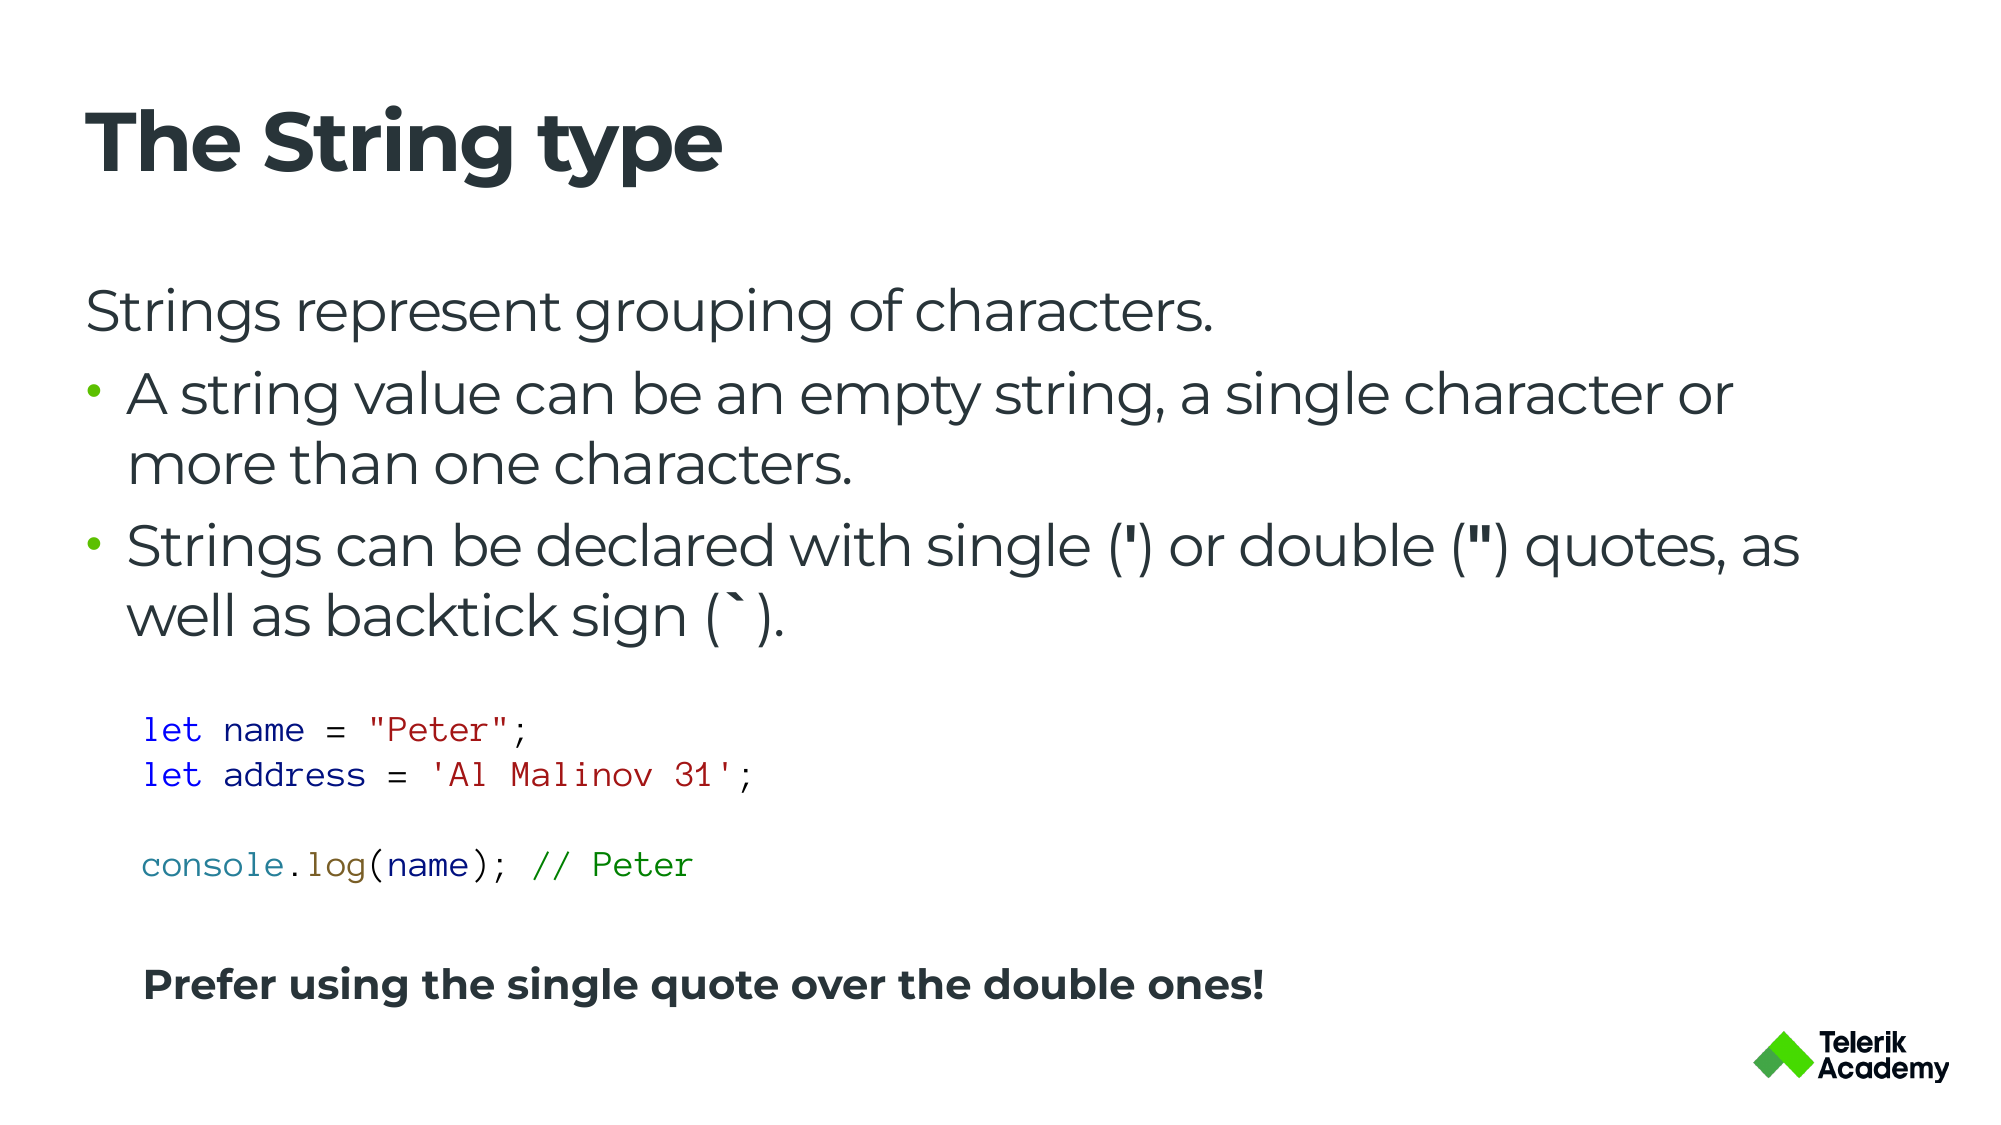

# The String type

Strings represent grouping of characters.
A string value can be an empty string, a single character or more than one characters.
Strings can be declared with single (') or double (") quotes, as well as backtick sign (`).

let name = "Peter";
let address = 'Al Malinov 31';

console.log(name); // Peter
Prefer using the single quote over the double ones!